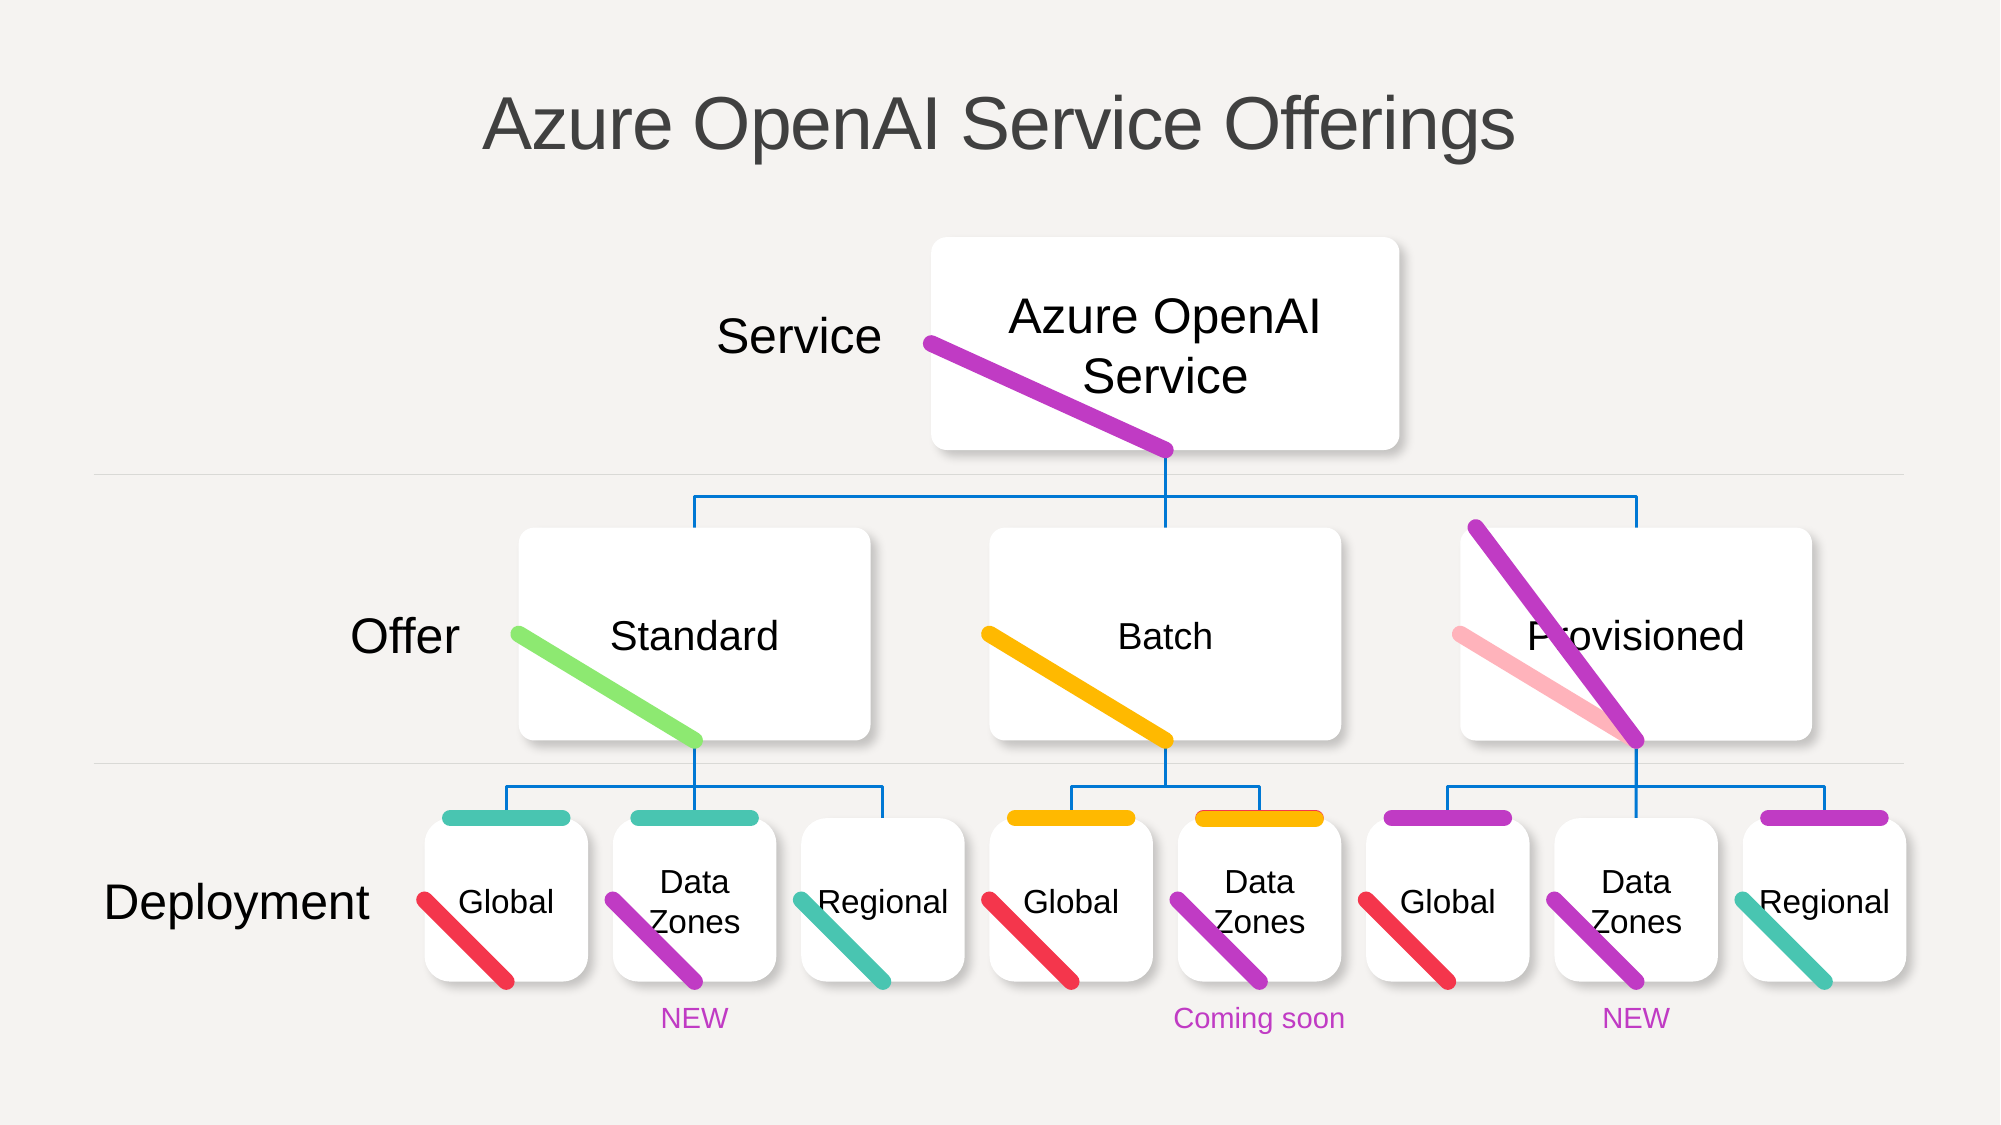

# Azure OpenAI Service Offerings
Azure OpenAI Service
Service
Standard
Batch
Provisioned
Offer
Global
Data Zones
Regional
Global
Data Zones
Global
Data Zones
Regional
Deployment
NEW
Coming soon
NEW